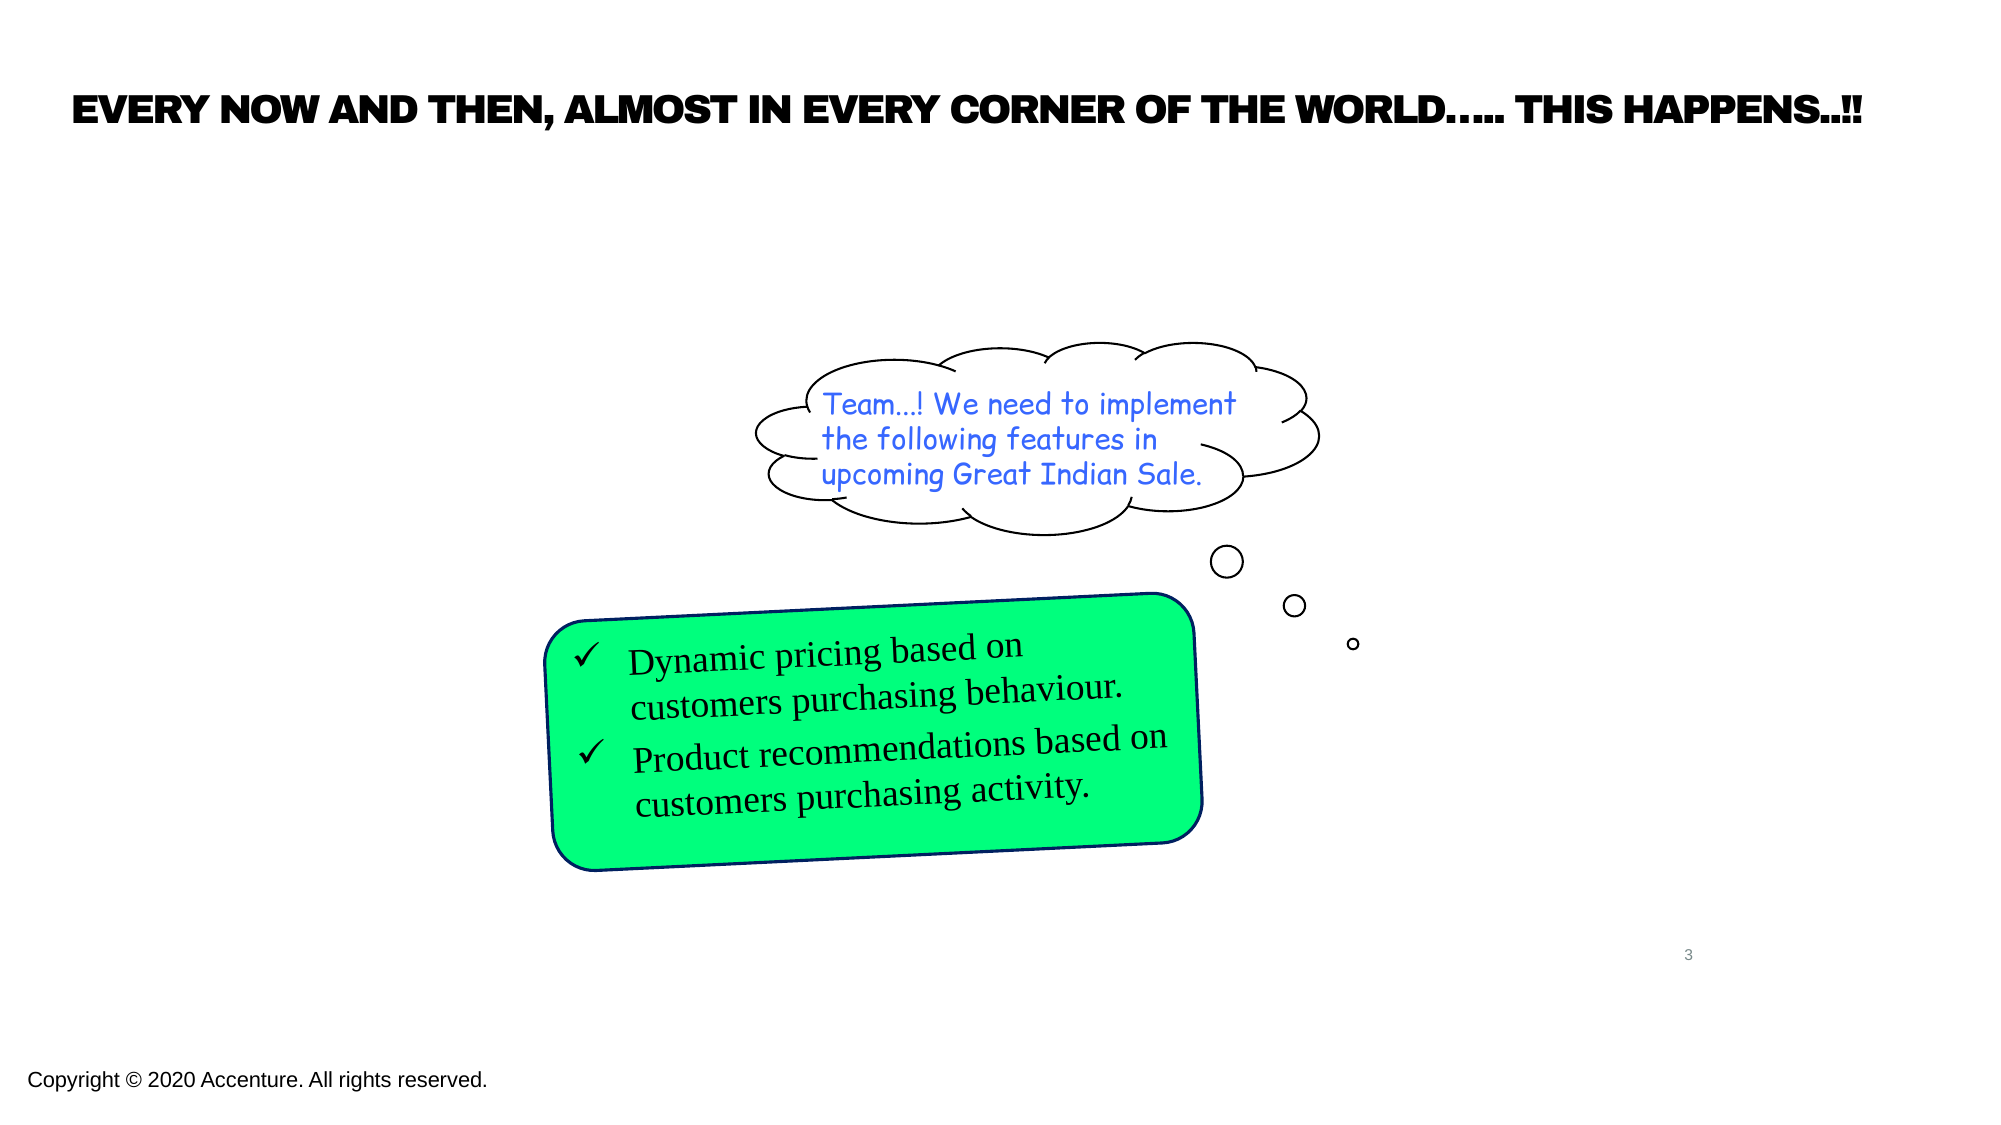

# Every now and then, almost in every corner of the world….. This happens..!!

Team...! We need to implement the following features in upcoming Great Indian Sale.

Dynamic pricing based on customers purchasing behaviour.
Product recommendations based on customers purchasing activity.
3